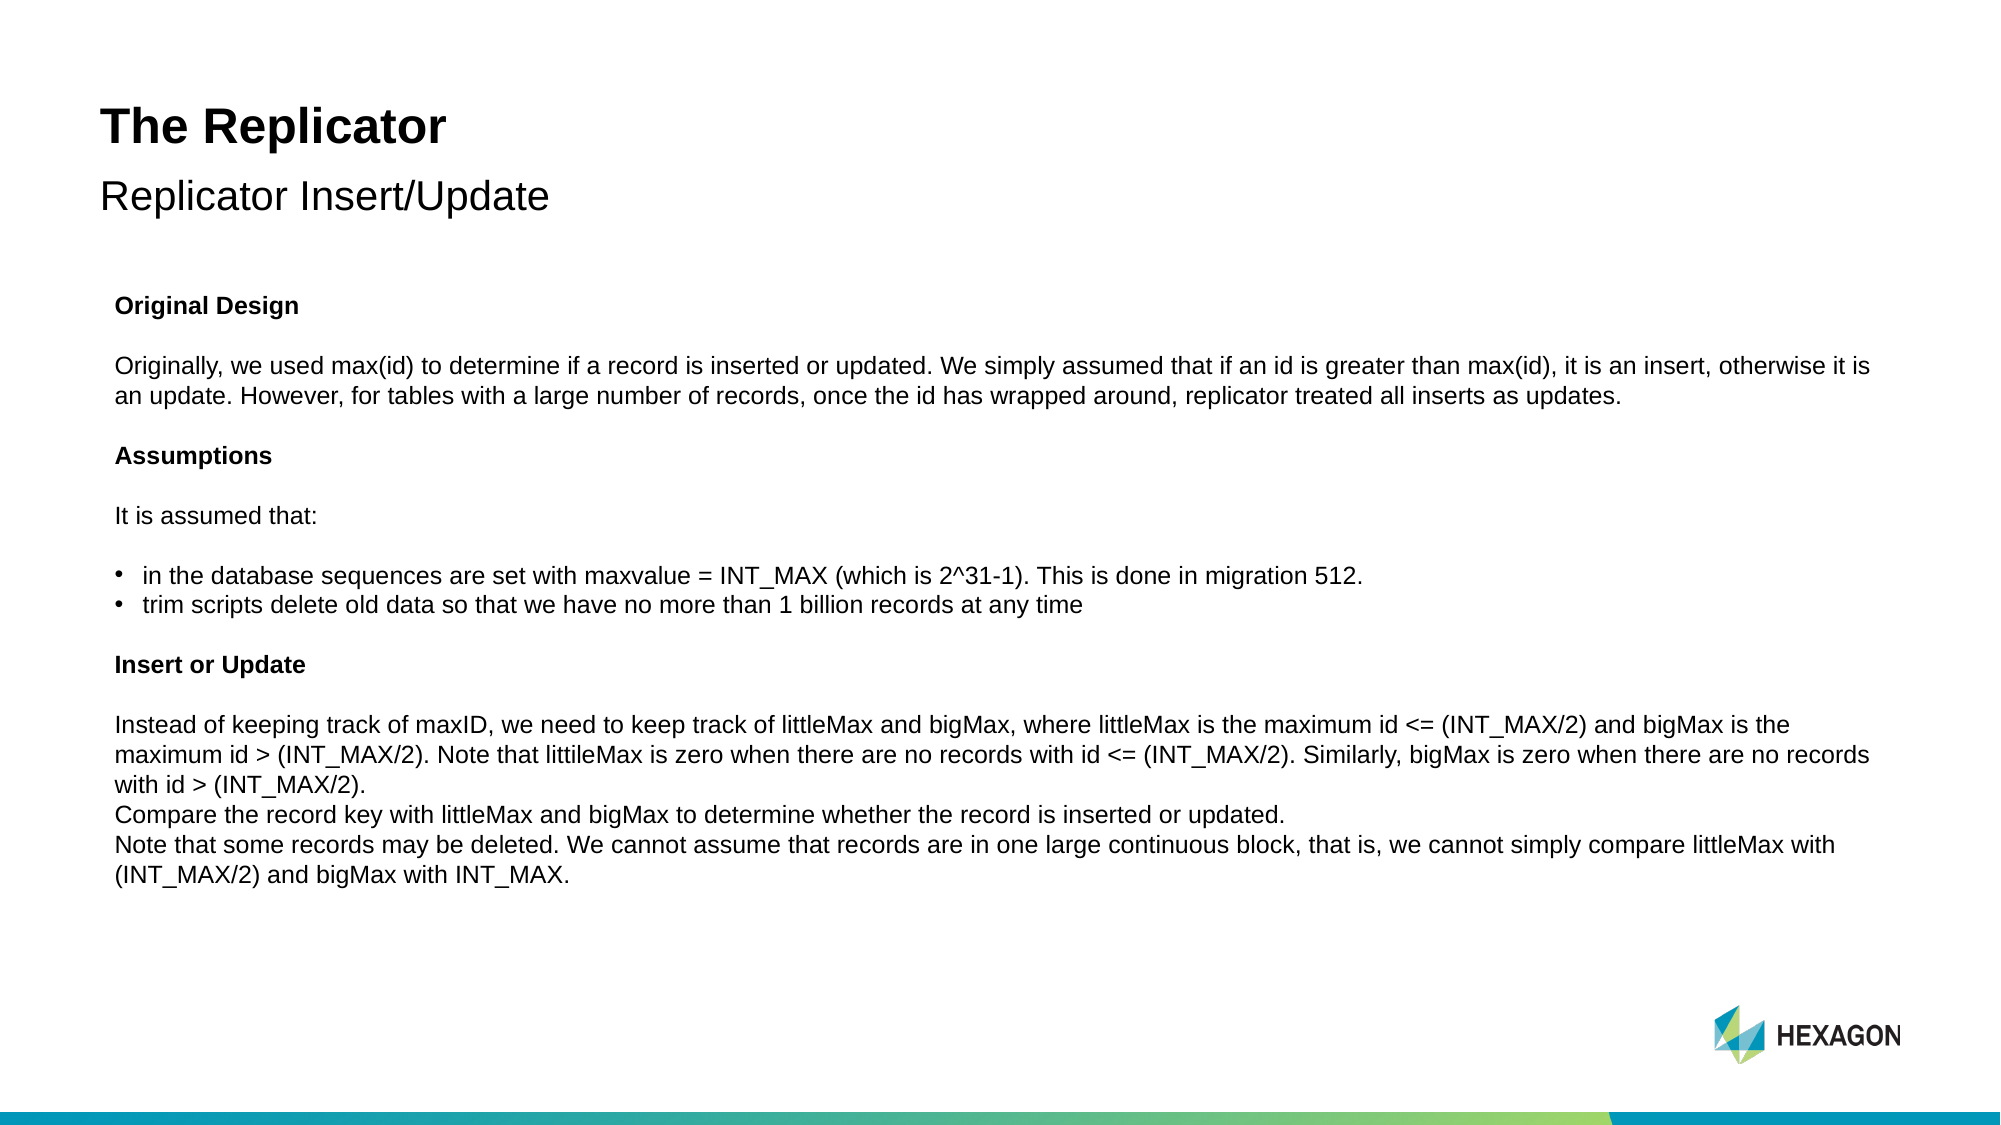

# The Replicator
Replicator Insert/Update
Original Design

Originally, we used max(id) to determine if a record is inserted or updated. We simply assumed that if an id is greater than max(id), it is an insert, otherwise it is an update. However, for tables with a large number of records, once the id has wrapped around, replicator treated all inserts as updates.

Assumptions

It is assumed that:

in the database sequences are set with maxvalue = INT_MAX (which is 2^31-1). This is done in migration 512.
trim scripts delete old data so that we have no more than 1 billion records at any time

Insert or Update

Instead of keeping track of maxID, we need to keep track of littleMax and bigMax, where littleMax is the maximum id <= (INT_MAX/2) and bigMax is the maximum id > (INT_MAX/2). Note that littileMax is zero when there are no records with id <= (INT_MAX/2). Similarly, bigMax is zero when there are no records with id > (INT_MAX/2).
Compare the record key with littleMax and bigMax to determine whether the record is inserted or updated.
Note that some records may be deleted. We cannot assume that records are in one large continuous block, that is, we cannot simply compare littleMax with (INT_MAX/2) and bigMax with INT_MAX.